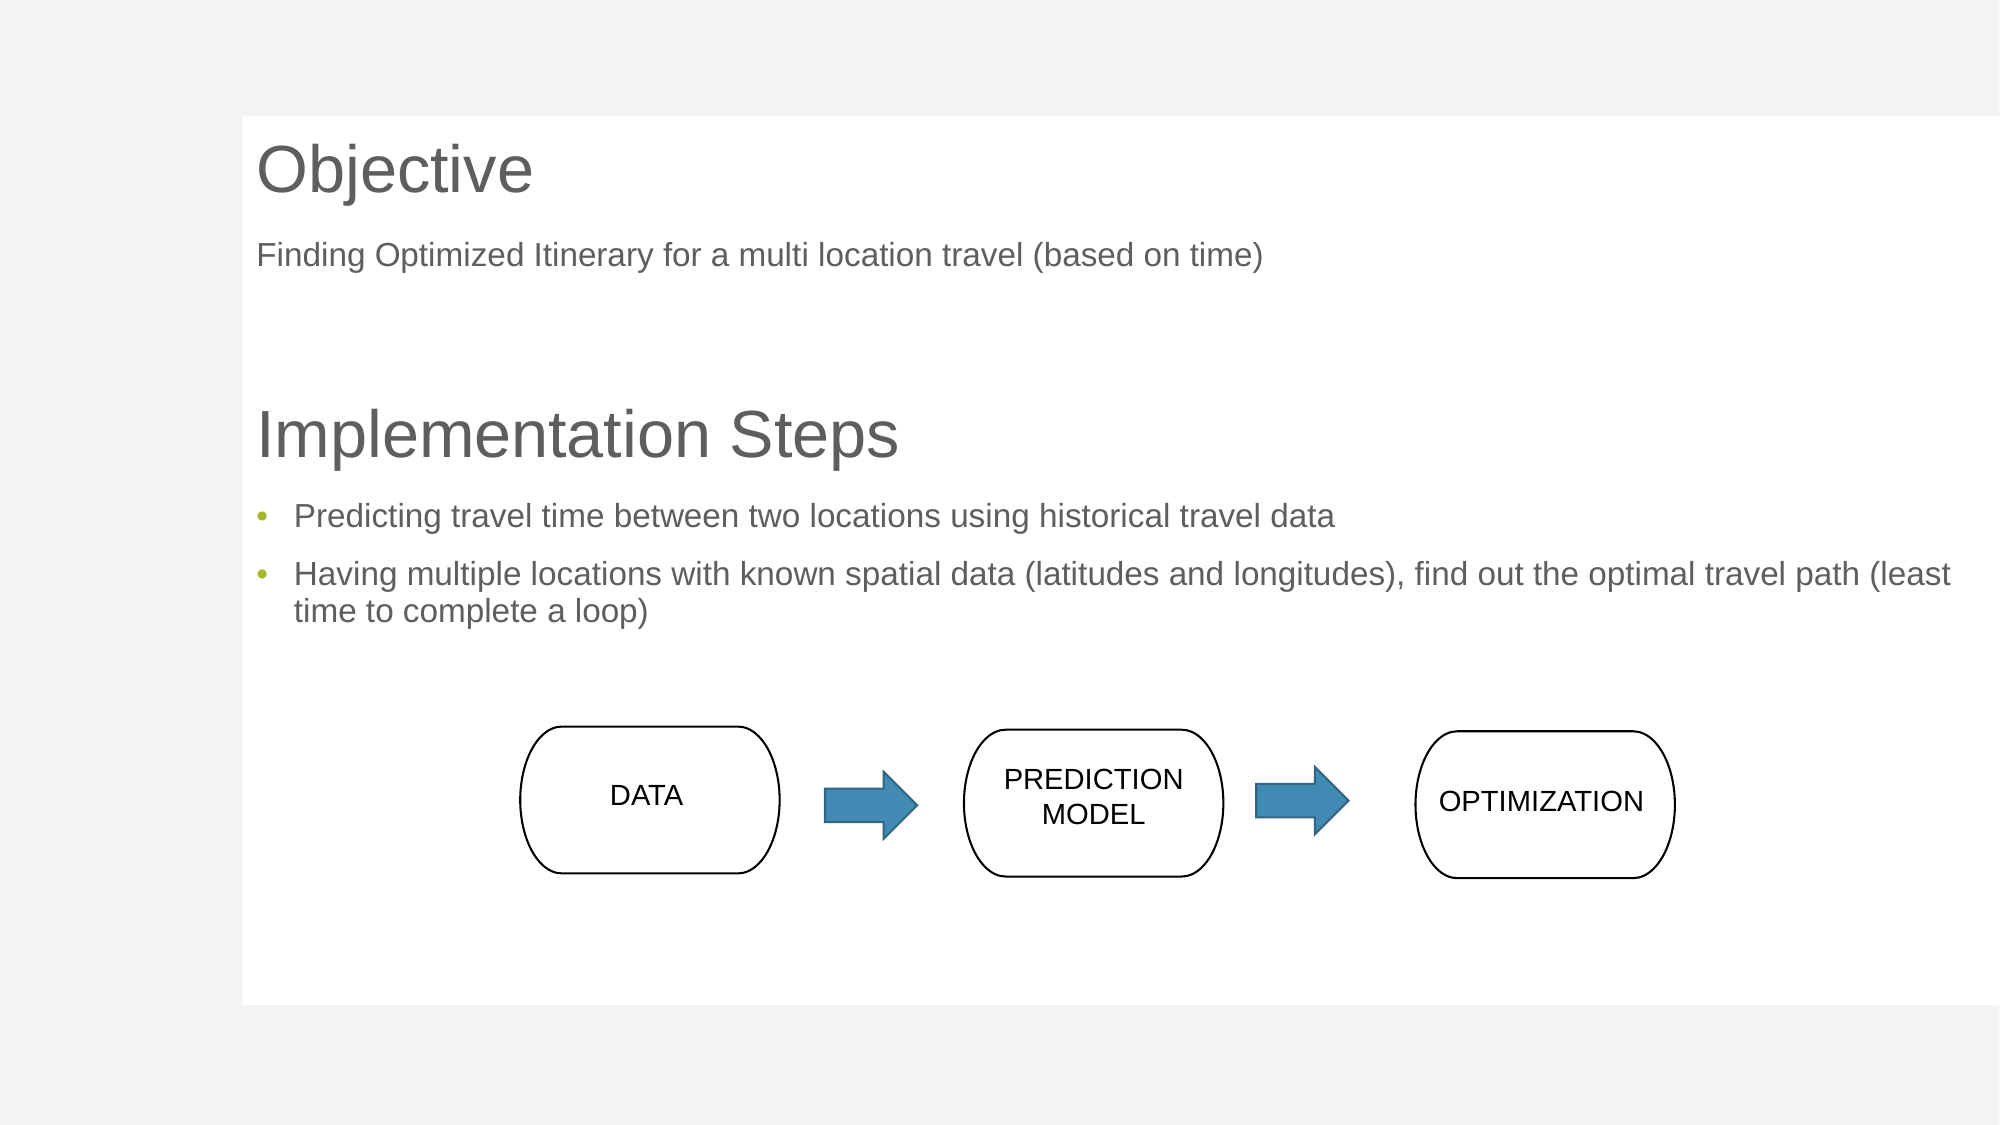

# Objective
Finding Optimized Itinerary for a multi location travel (based on time)

Implementation Steps
Predicting travel time between two locations using historical travel data
Having multiple locations with known spatial data (latitudes and longitudes), find out the optimal travel path (least time to complete a loop)

PREDICTION
MODEL

DATA

OPTIMIZATION